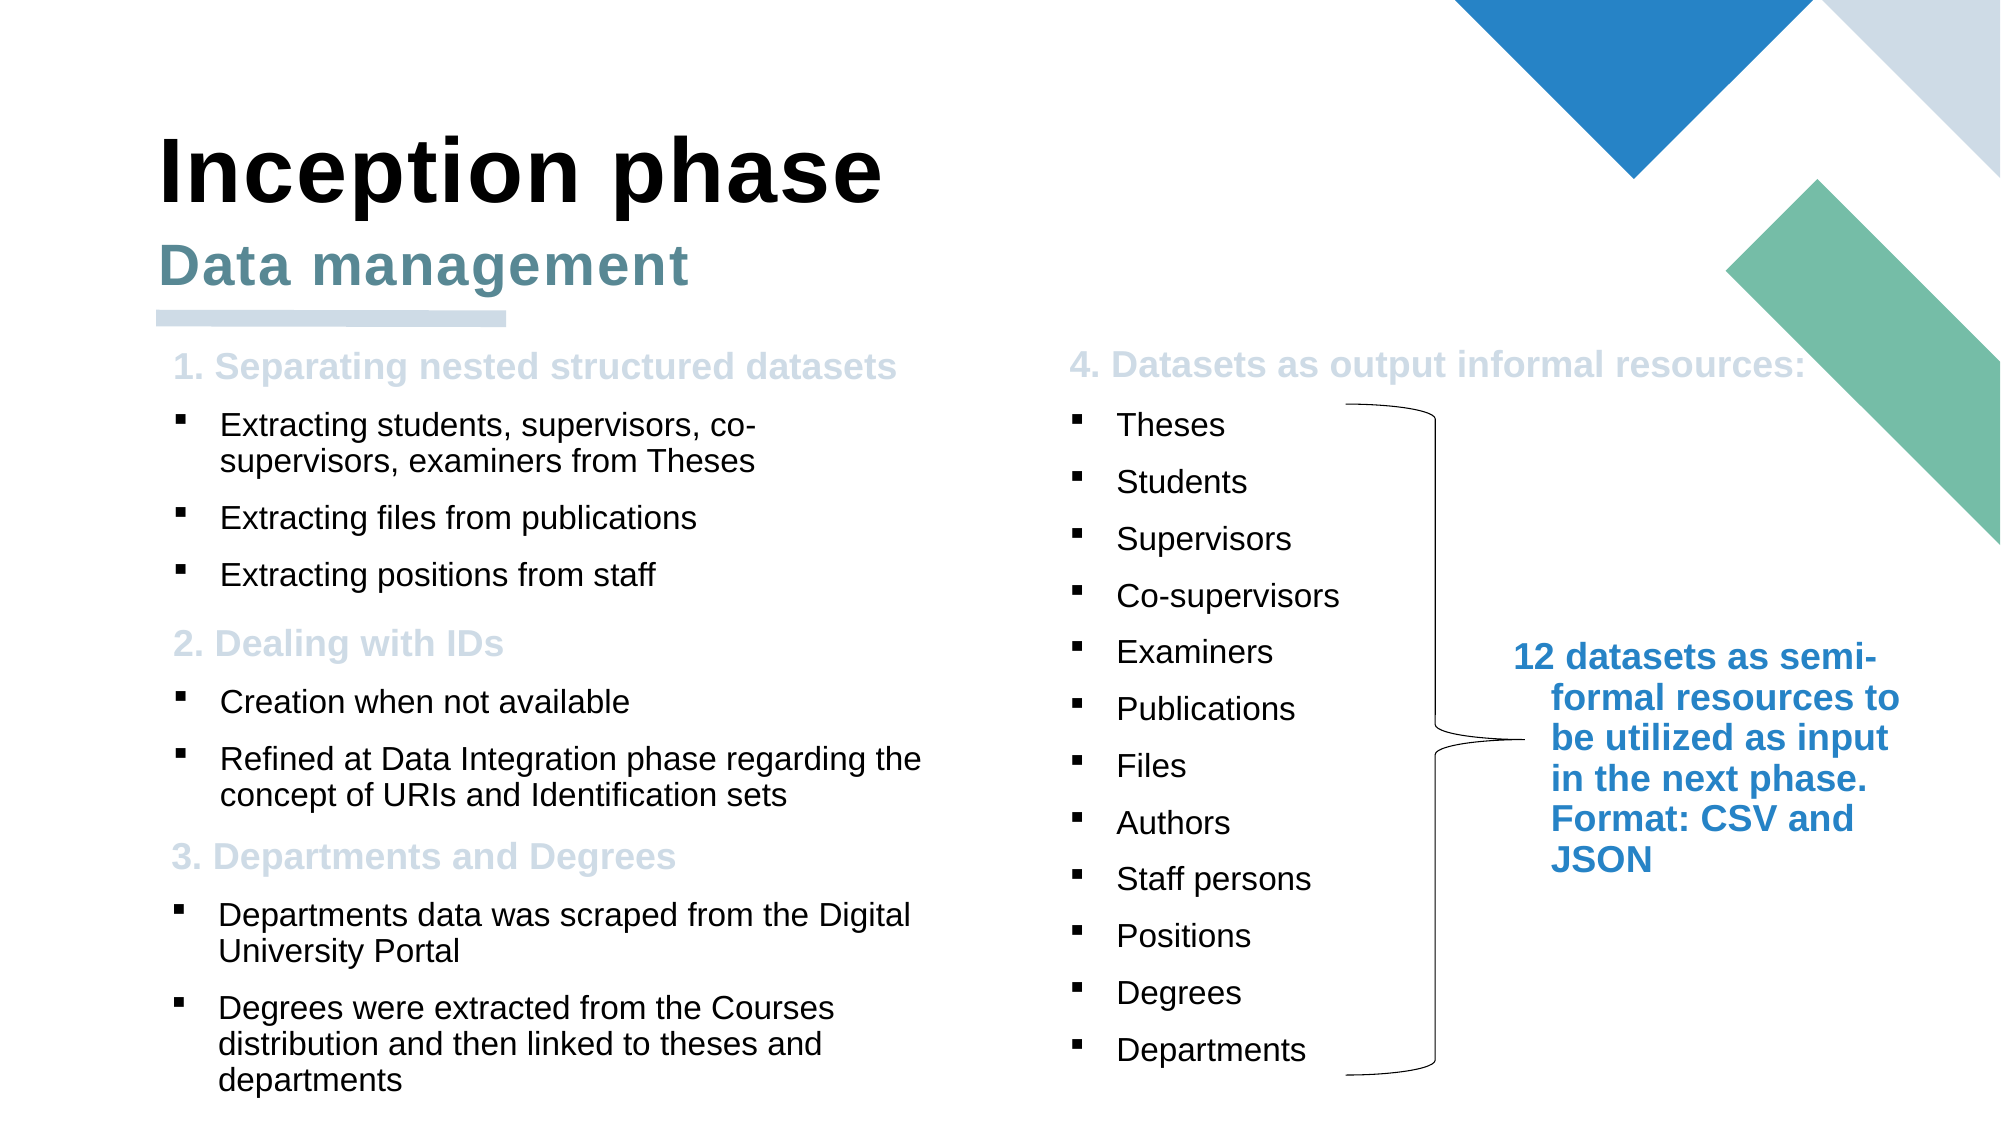

Inception phase
Data management
4. Datasets as output informal resources:
1. Separating nested structured datasets
Extracting students, supervisors, co-supervisors, examiners from Theses
Extracting files from publications
Extracting positions from staff
Theses
Students
Supervisors
Co-supervisors
Examiners
Publications
Files
Authors
Staff persons
Positions
Degrees
Departments

2. Dealing with IDs
12 datasets as semi-formal resources to be utilized as input in the next phase. Format: CSV and JSON
Creation when not available
Refined at Data Integration phase regarding the concept of URIs and Identification sets
3. Departments and Degrees
Departments data was scraped from the Digital University Portal
Degrees were extracted from the Courses distribution and then linked to theses and departments